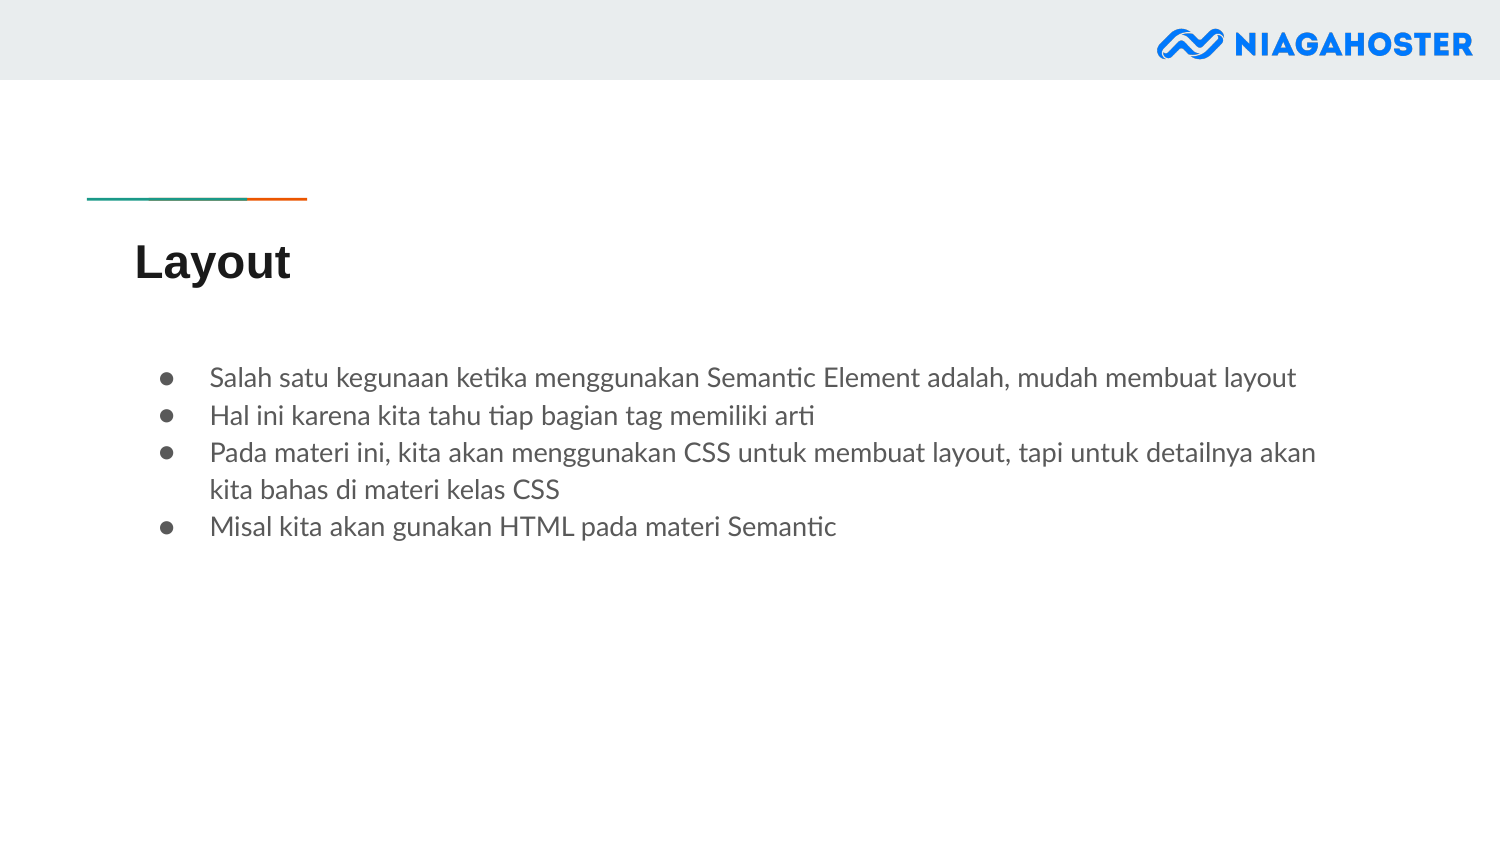

# Layout
Salah satu kegunaan ketika menggunakan Semantic Element adalah, mudah membuat layout
Hal ini karena kita tahu tiap bagian tag memiliki arti
Pada materi ini, kita akan menggunakan CSS untuk membuat layout, tapi untuk detailnya akan kita bahas di materi kelas CSS
Misal kita akan gunakan HTML pada materi Semantic